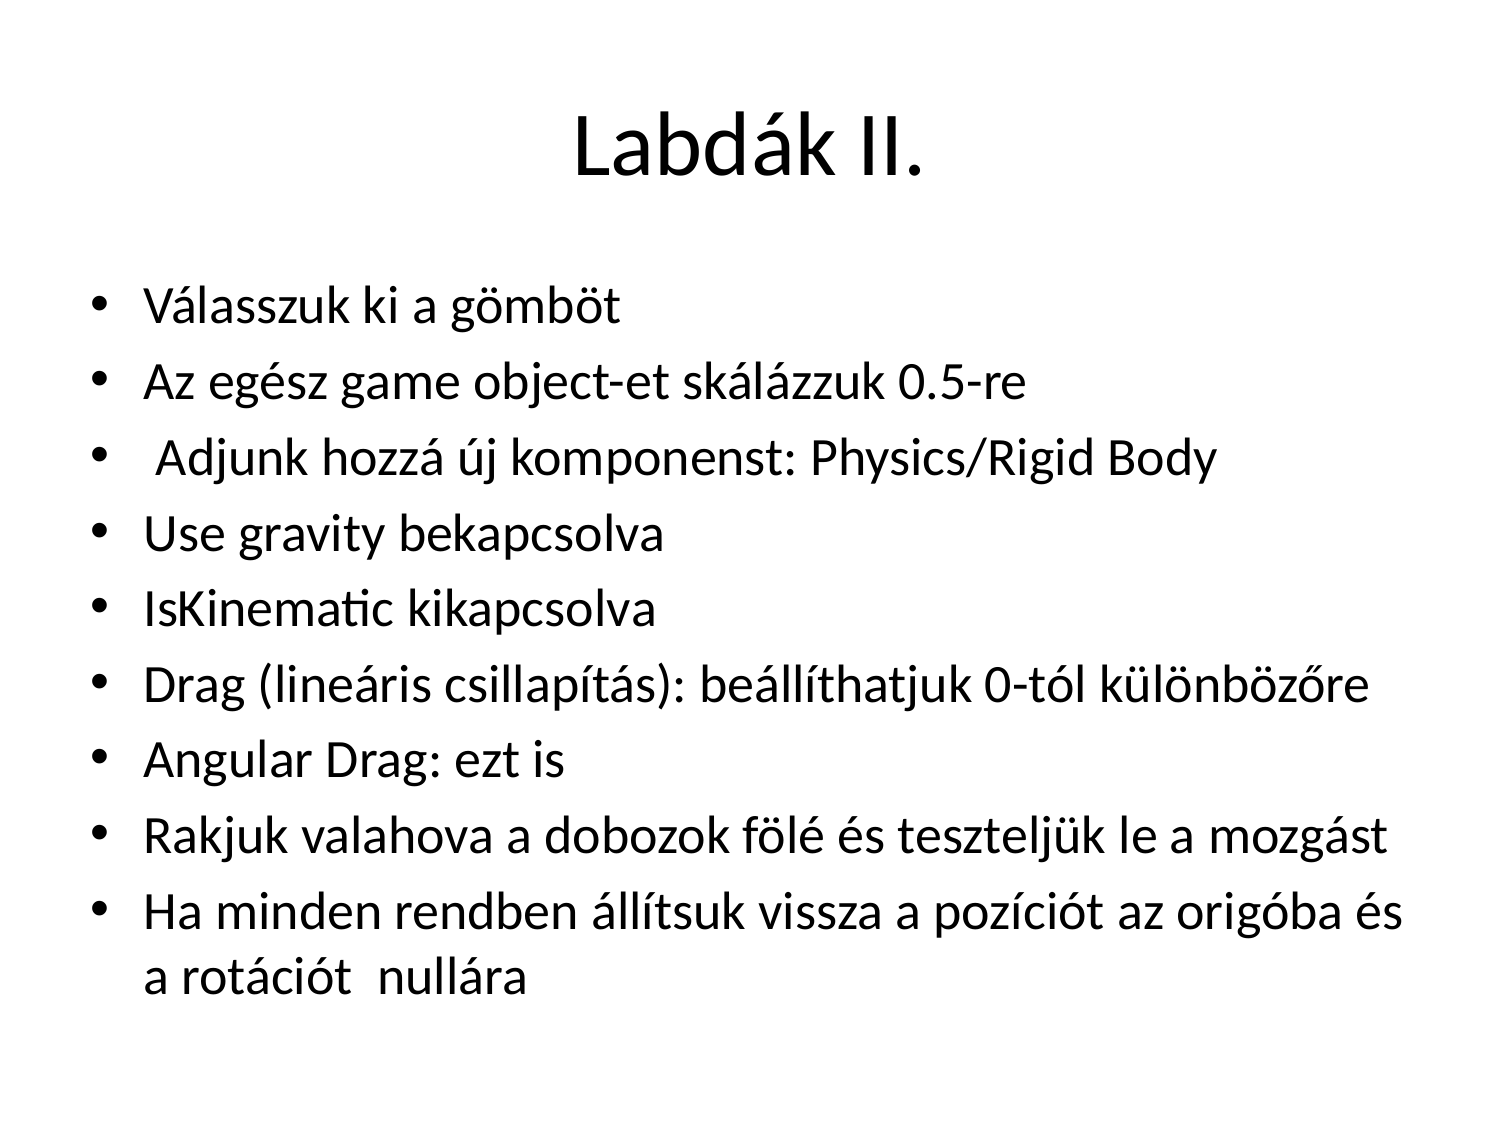

# Labdák II.
Válasszuk ki a gömböt
Az egész game object-et skálázzuk 0.5-re
 Adjunk hozzá új komponenst: Physics/Rigid Body
Use gravity bekapcsolva
IsKinematic kikapcsolva
Drag (lineáris csillapítás): beállíthatjuk 0-tól különbözőre
Angular Drag: ezt is
Rakjuk valahova a dobozok fölé és teszteljük le a mozgást
Ha minden rendben állítsuk vissza a pozíciót az origóba és a rotációt  nullára